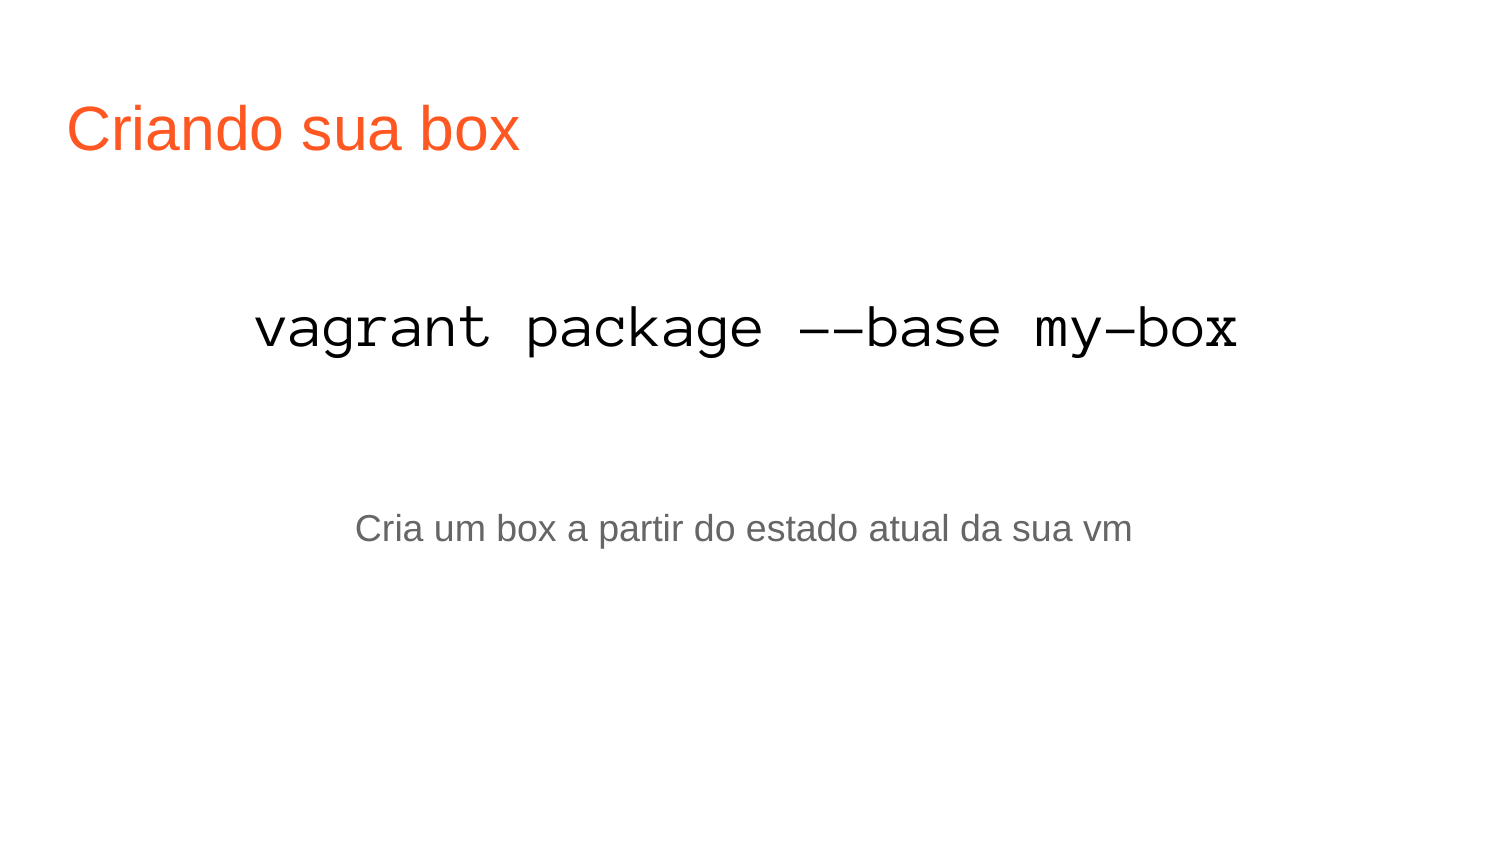

# Criando sua box
vagrant package --base my-box
Cria um box a partir do estado atual da sua vm